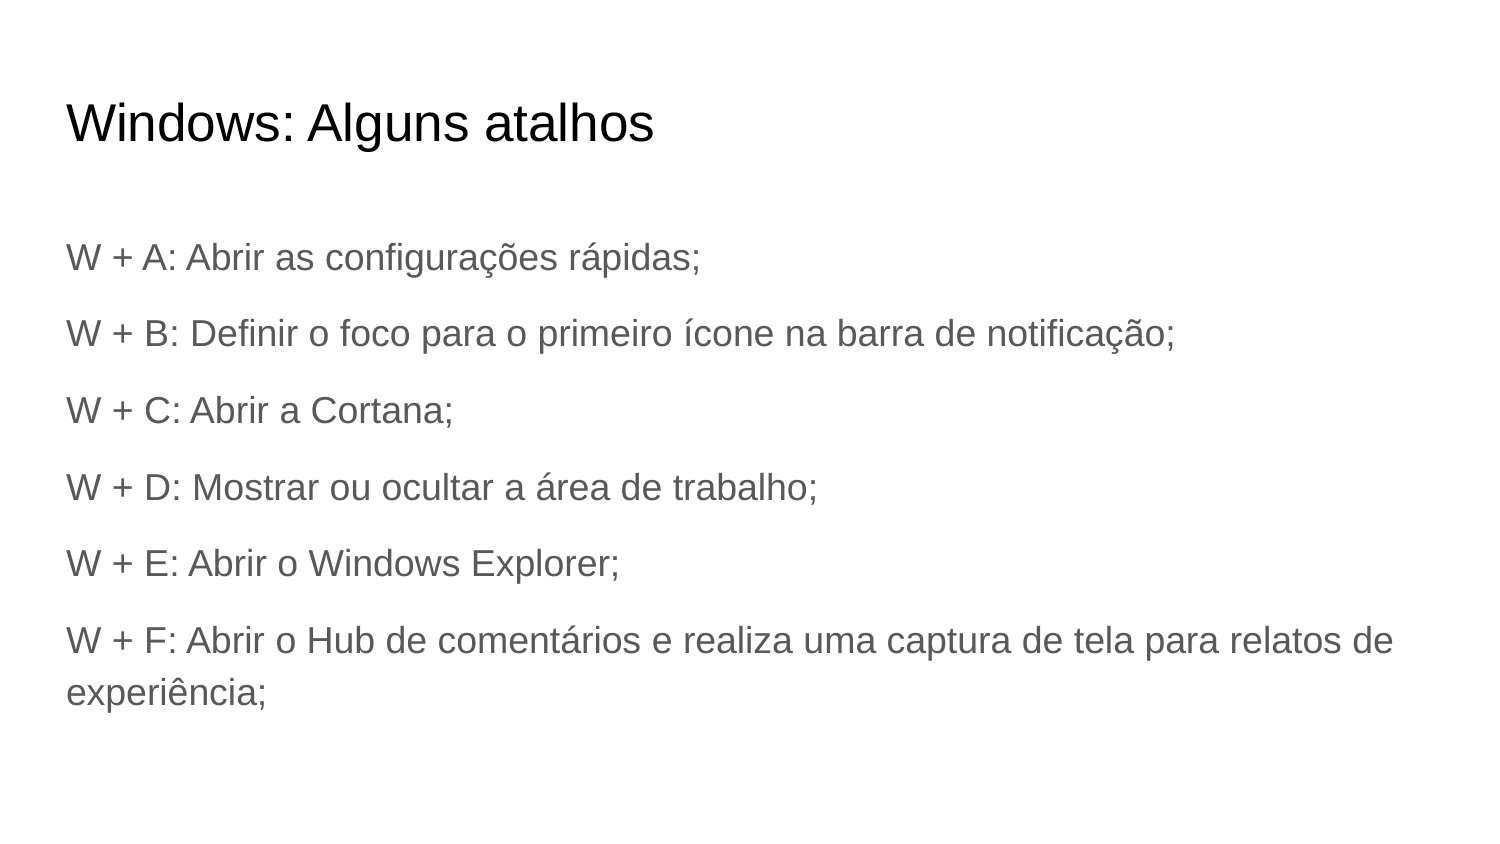

Windows: Alguns atalhos
# W + A: Abrir as configurações rápidas;
W + B: Definir o foco para o primeiro ícone na barra de notificação;
W + C: Abrir a Cortana;
W + D: Mostrar ou ocultar a área de trabalho;
W + E: Abrir o Windows Explorer;
W + F: Abrir o Hub de comentários e realiza uma captura de tela para relatos de experiência;